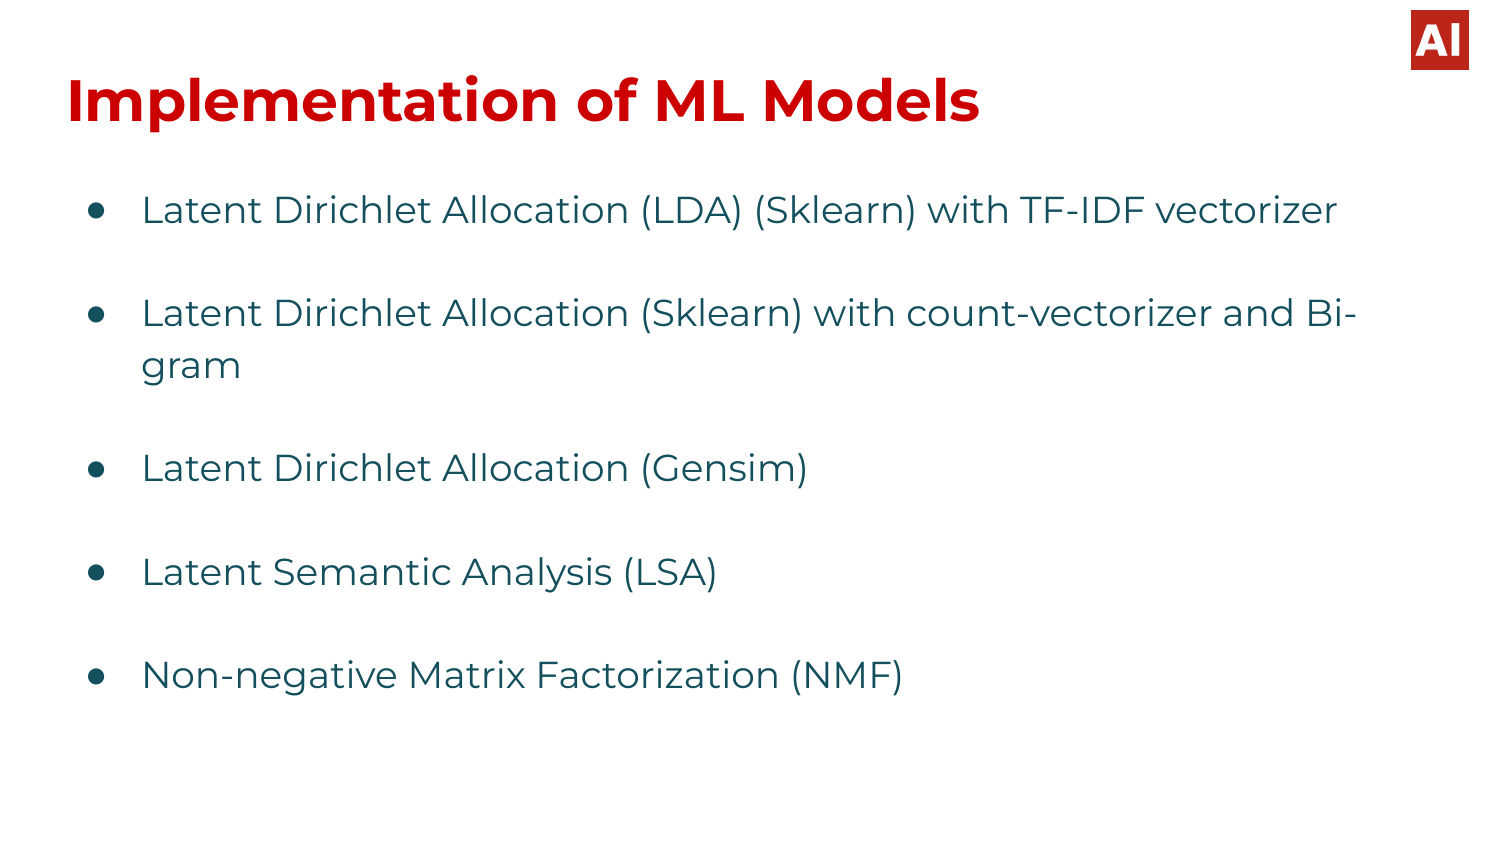

# Implementation of ML Models
Latent Dirichlet Allocation (LDA) (Sklearn) with TF-IDF vectorizer

Latent Dirichlet Allocation (Sklearn) with count-vectorizer and Bi-gram

Latent Dirichlet Allocation (Gensim)

Latent Semantic Analysis (LSA)

Non-negative Matrix Factorization (NMF)